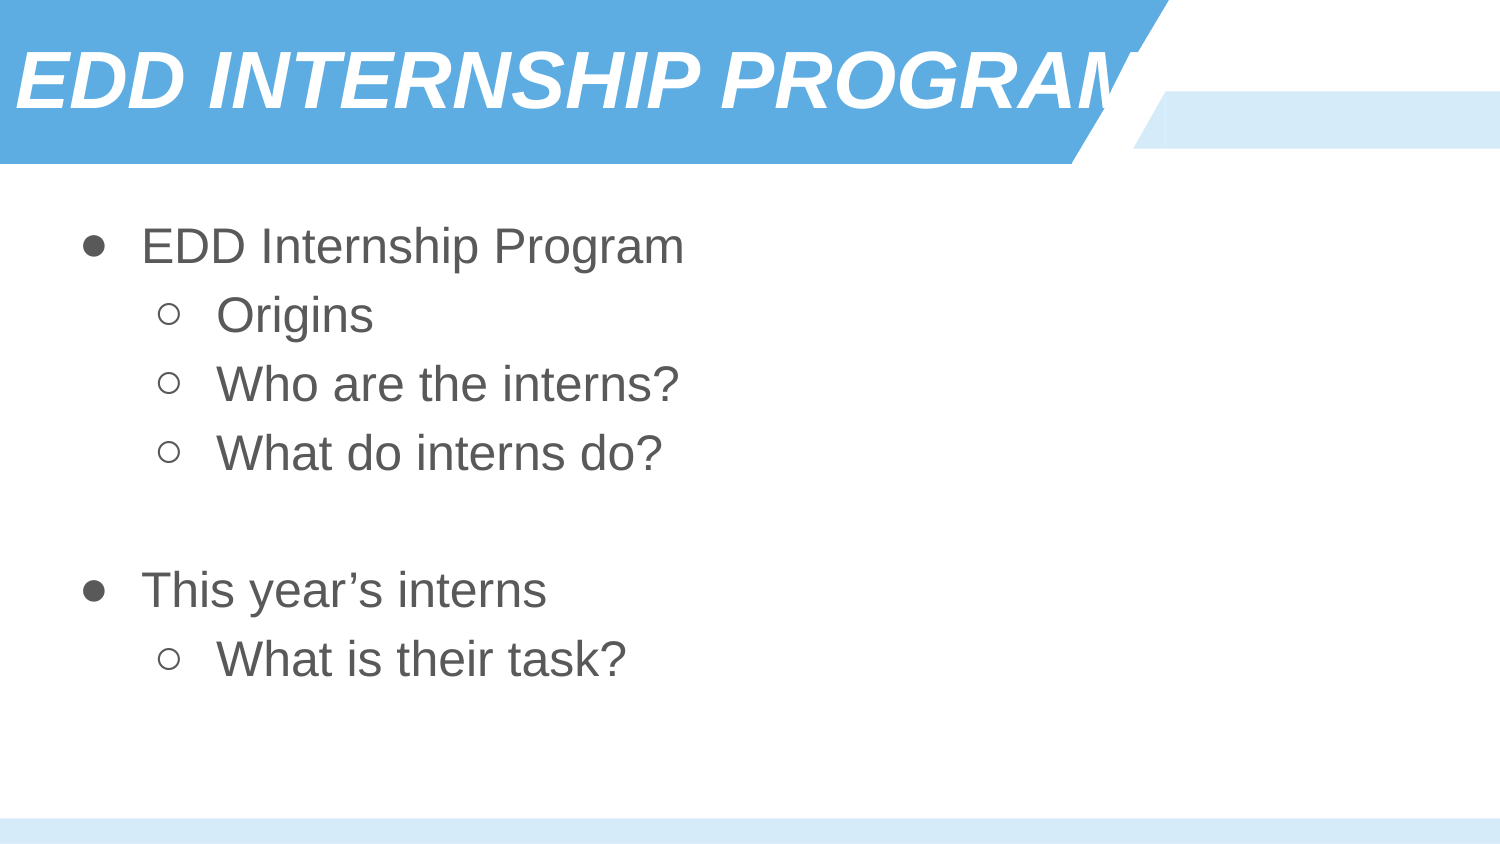

EDD INTERNSHIP PROGRAM

EDD Internship Program
Origins
Who are the interns?
What do interns do?

This year’s interns
What is their task?